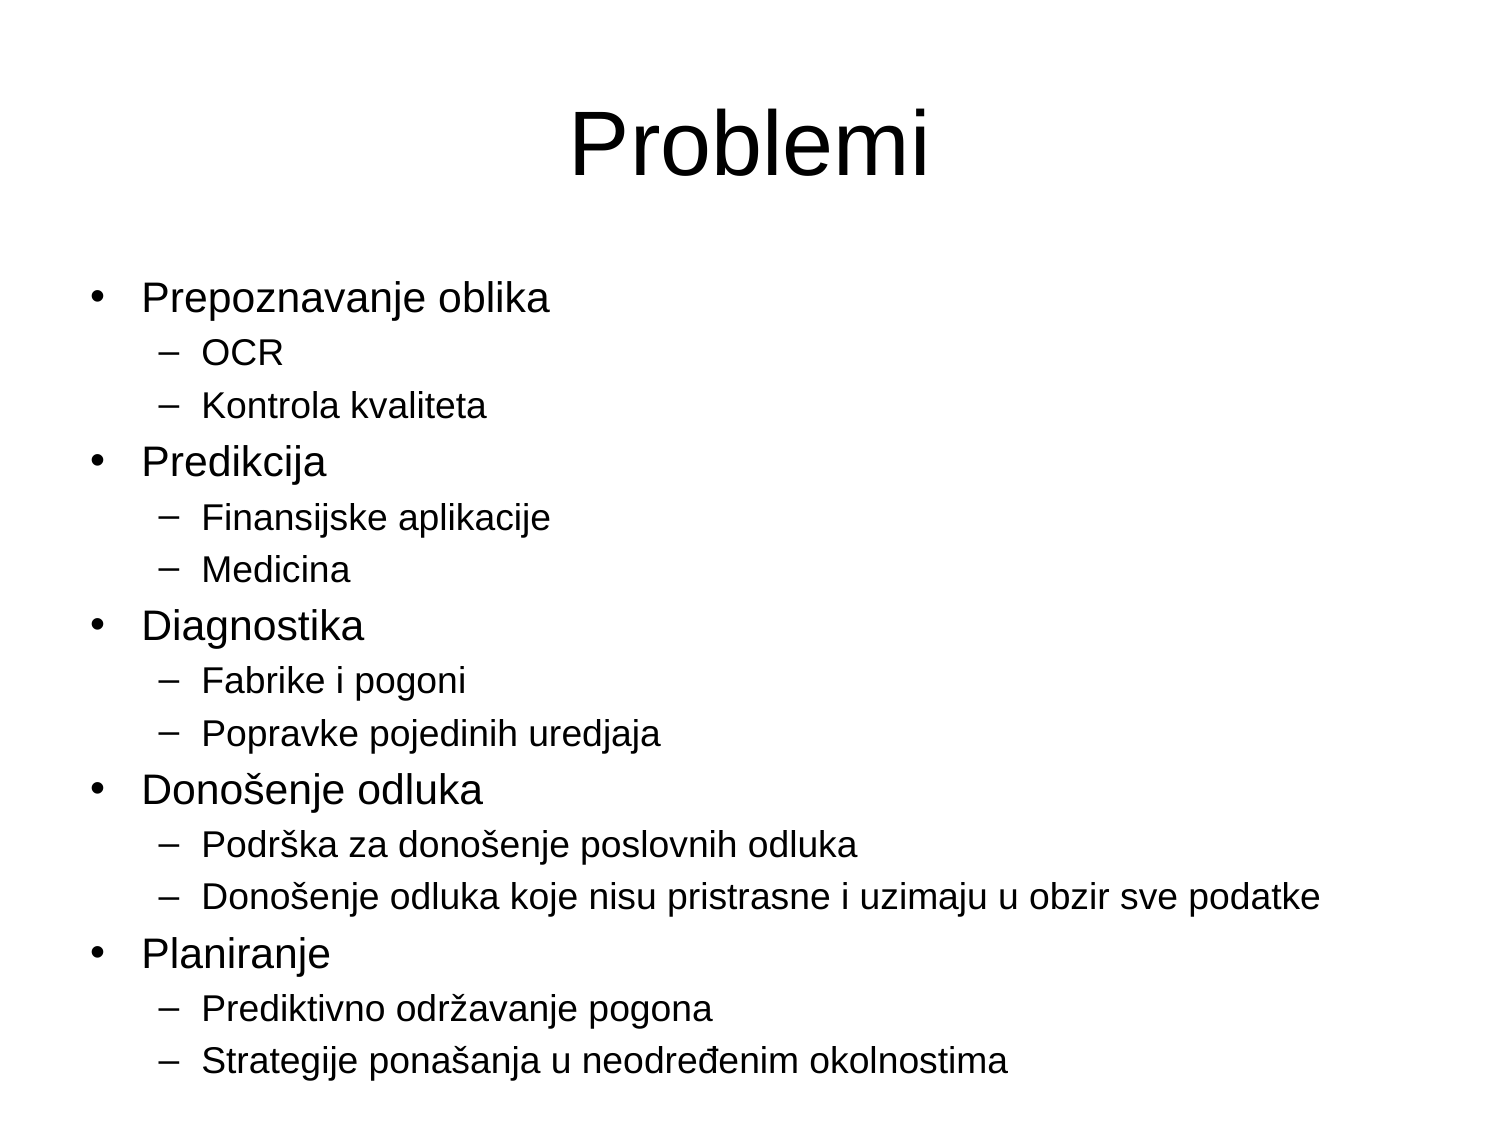

# Problemi
Prepoznavanje oblika
OCR
Kontrola kvaliteta
Predikcija
Finansijske aplikacije
Medicina
Diagnostika
Fabrike i pogoni
Popravke pojedinih uredjaja
Donošenje odluka
Podrška za donošenje poslovnih odluka
Donošenje odluka koje nisu pristrasne i uzimaju u obzir sve podatke
Planiranje
Prediktivno održavanje pogona
Strategije ponašanja u neodređenim okolnostima